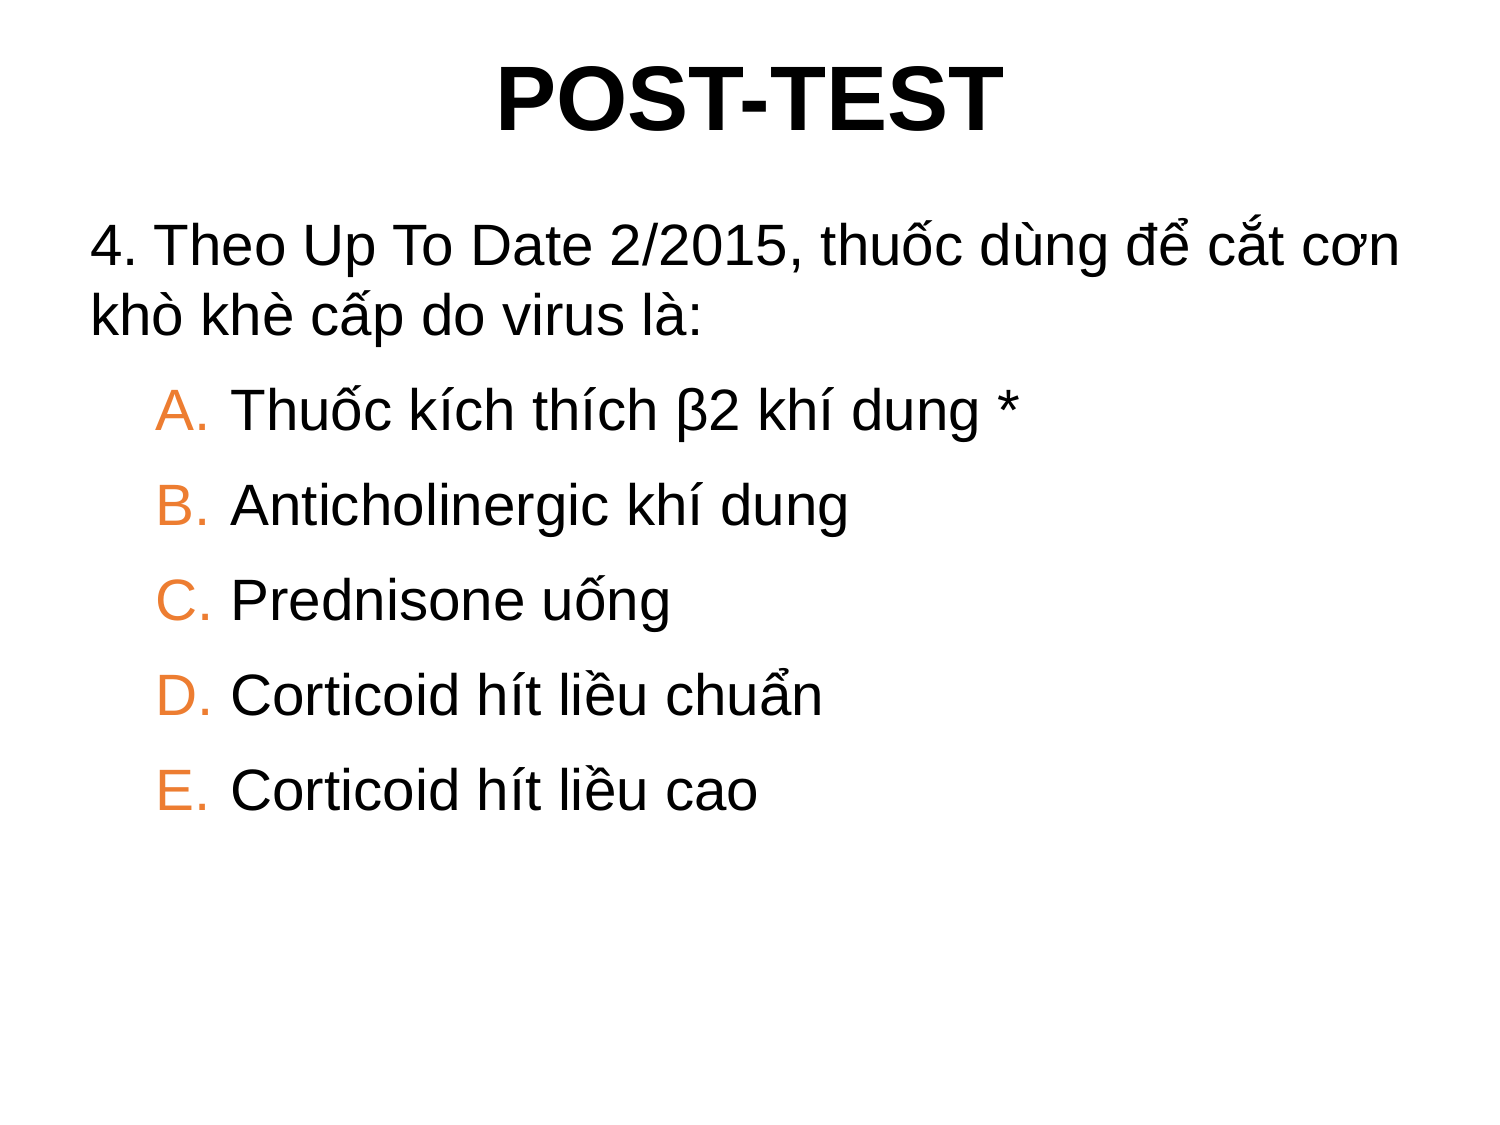

# POST-TEST
4. Theo Up To Date 2/2015, thuốc dùng để cắt cơn khò khè cấp do virus là:
Thuốc kích thích β2 khí dung *
Anticholinergic khí dung
Prednisone uống
Corticoid hít liều chuẩn
Corticoid hít liều cao